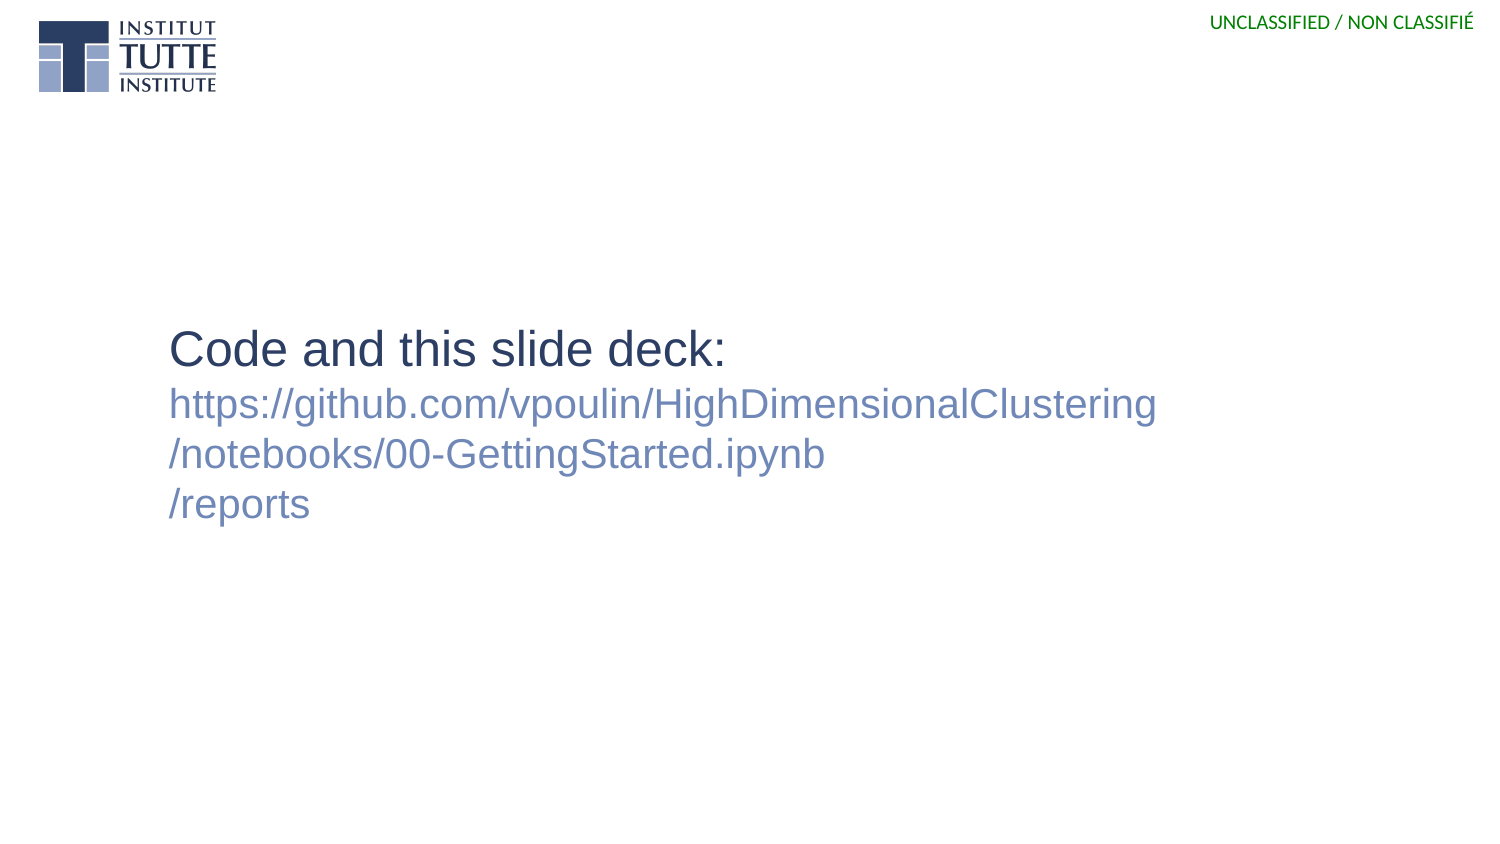

# Code and this slide deck: https://github.com/vpoulin/HighDimensionalClustering /notebooks/00-GettingStarted.ipynb /reports